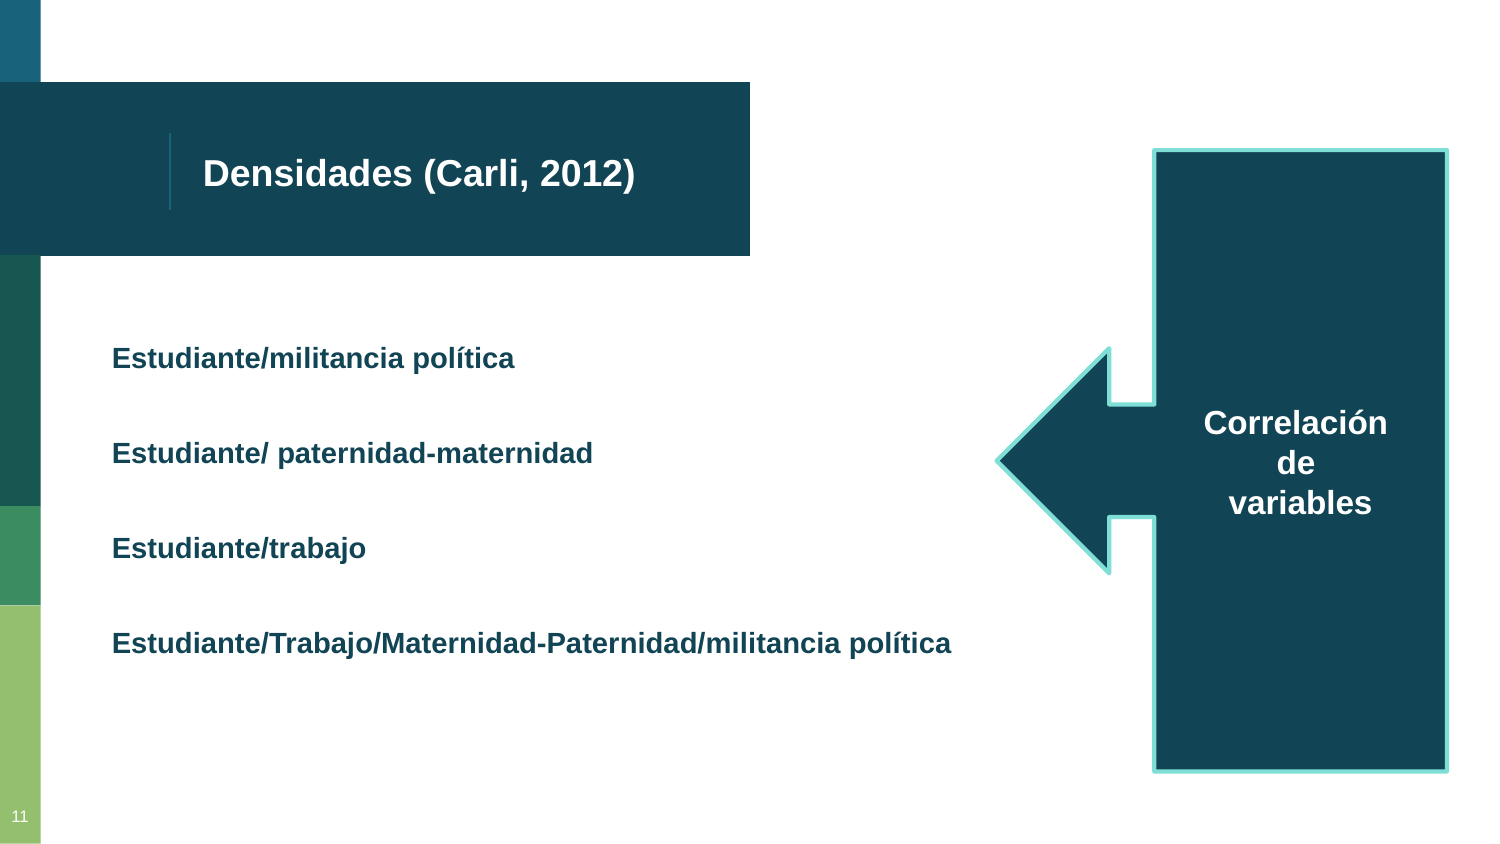

# Densidades (Carli, 2012)
Correlación
de
variables

Estudiante/militancia política

Estudiante/ paternidad-maternidad

Estudiante/trabajo

Estudiante/Trabajo/Maternidad-Paternidad/militancia política
11